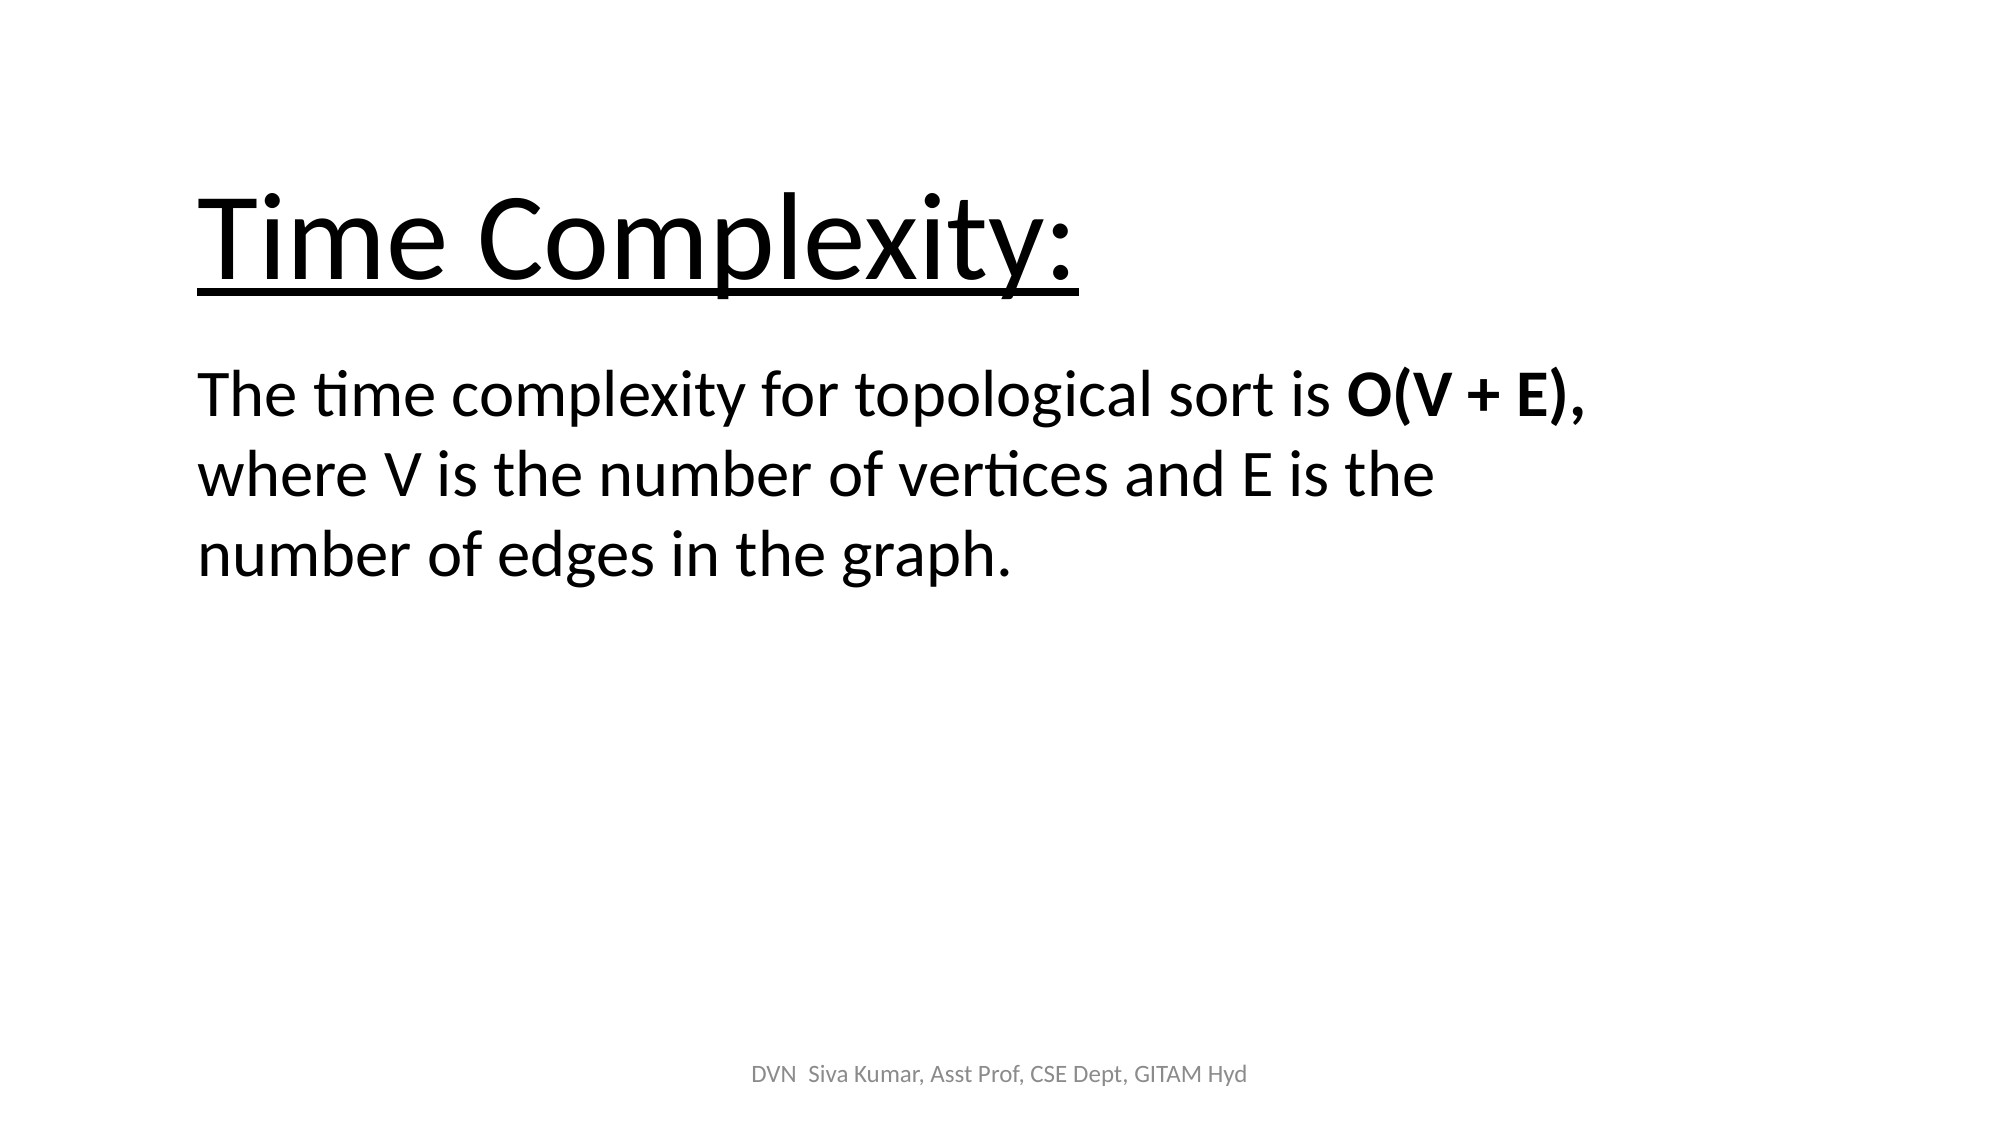

Time Complexity:

The time complexity for topological sort is O(V + E), where V is the number of vertices and E is the number of edges in the graph.
DVN  Siva Kumar, Asst Prof, CSE Dept, GITAM Hyd